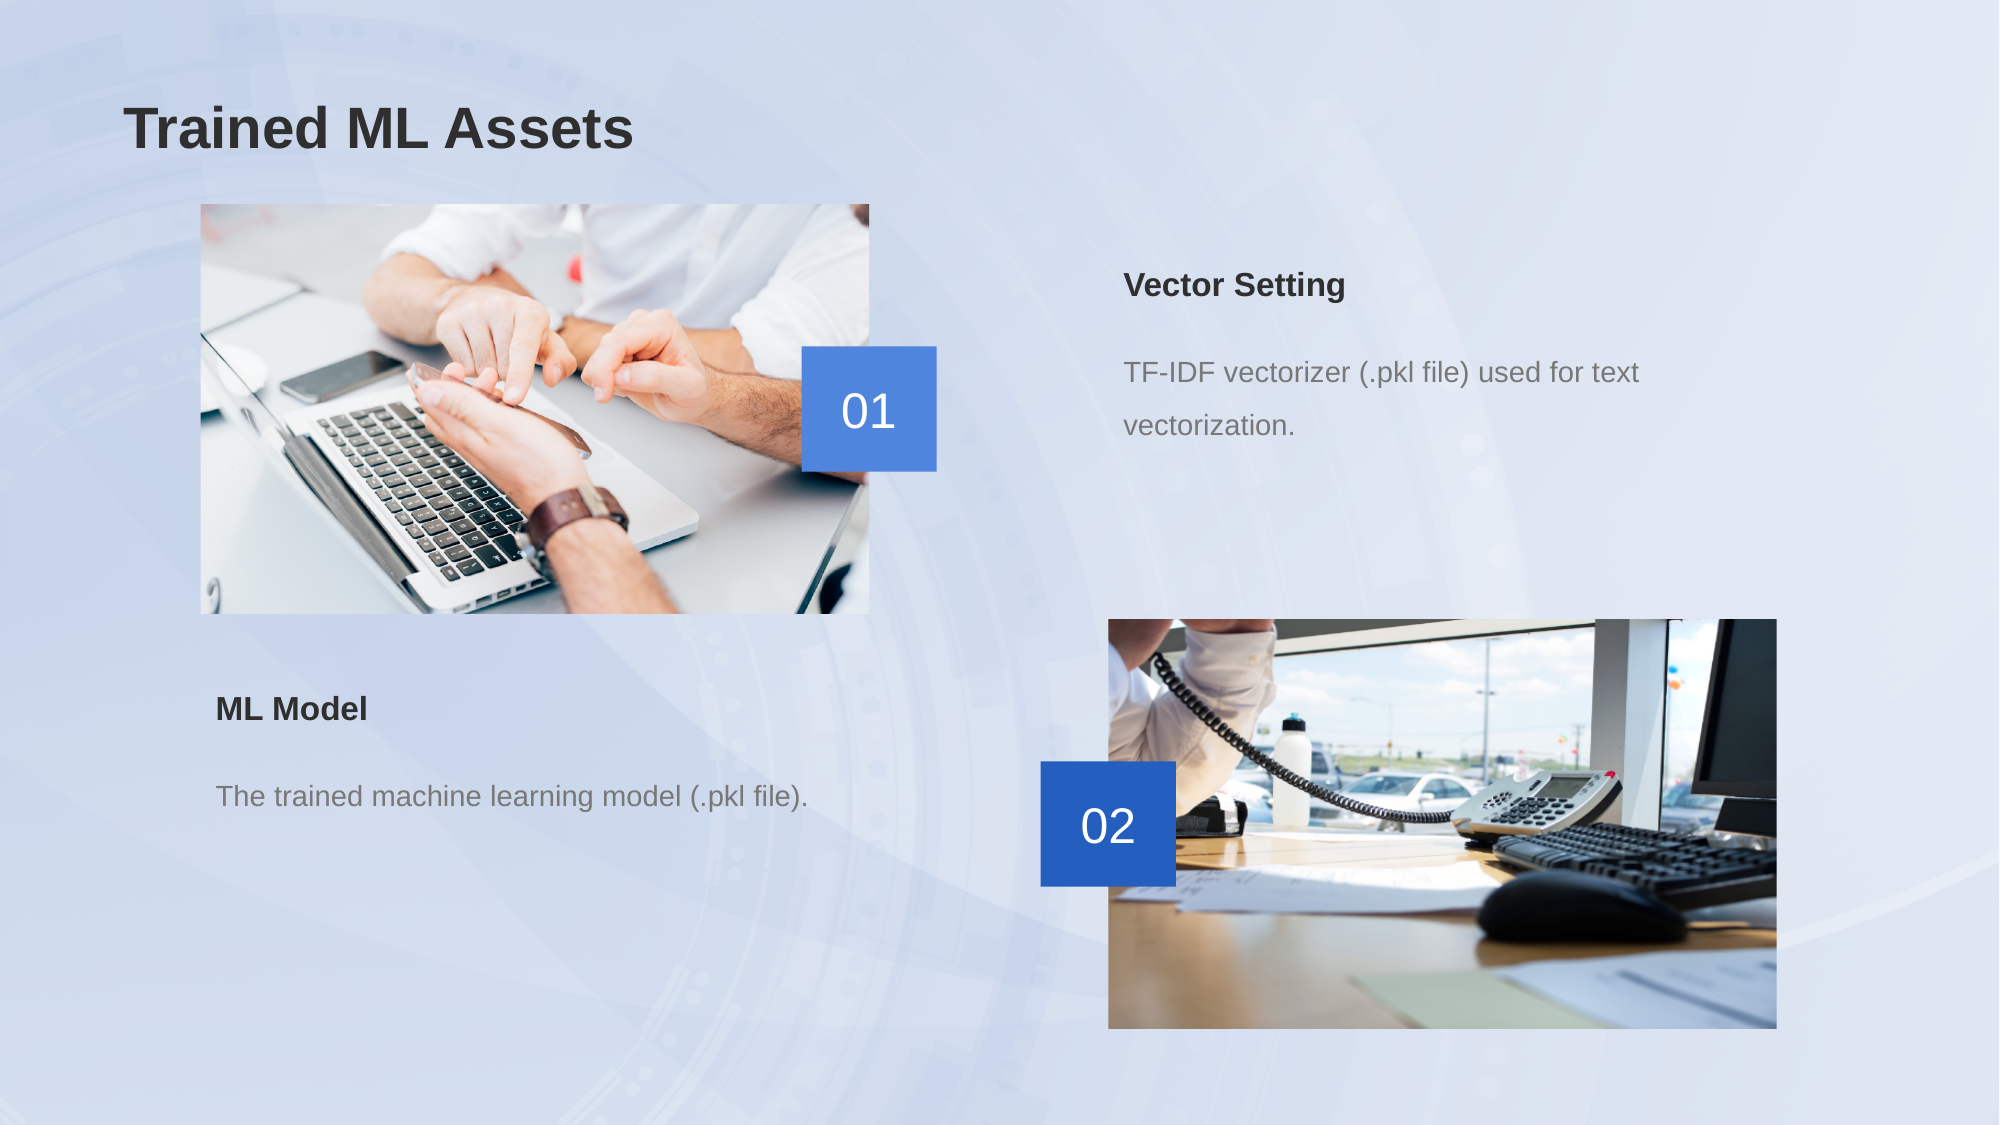

# Trained ML Assets

Vector Setting
TF-IDF vectorizer (.pkl file) used for text vectorization.

01

ML Model
The trained machine learning model (.pkl file).

02